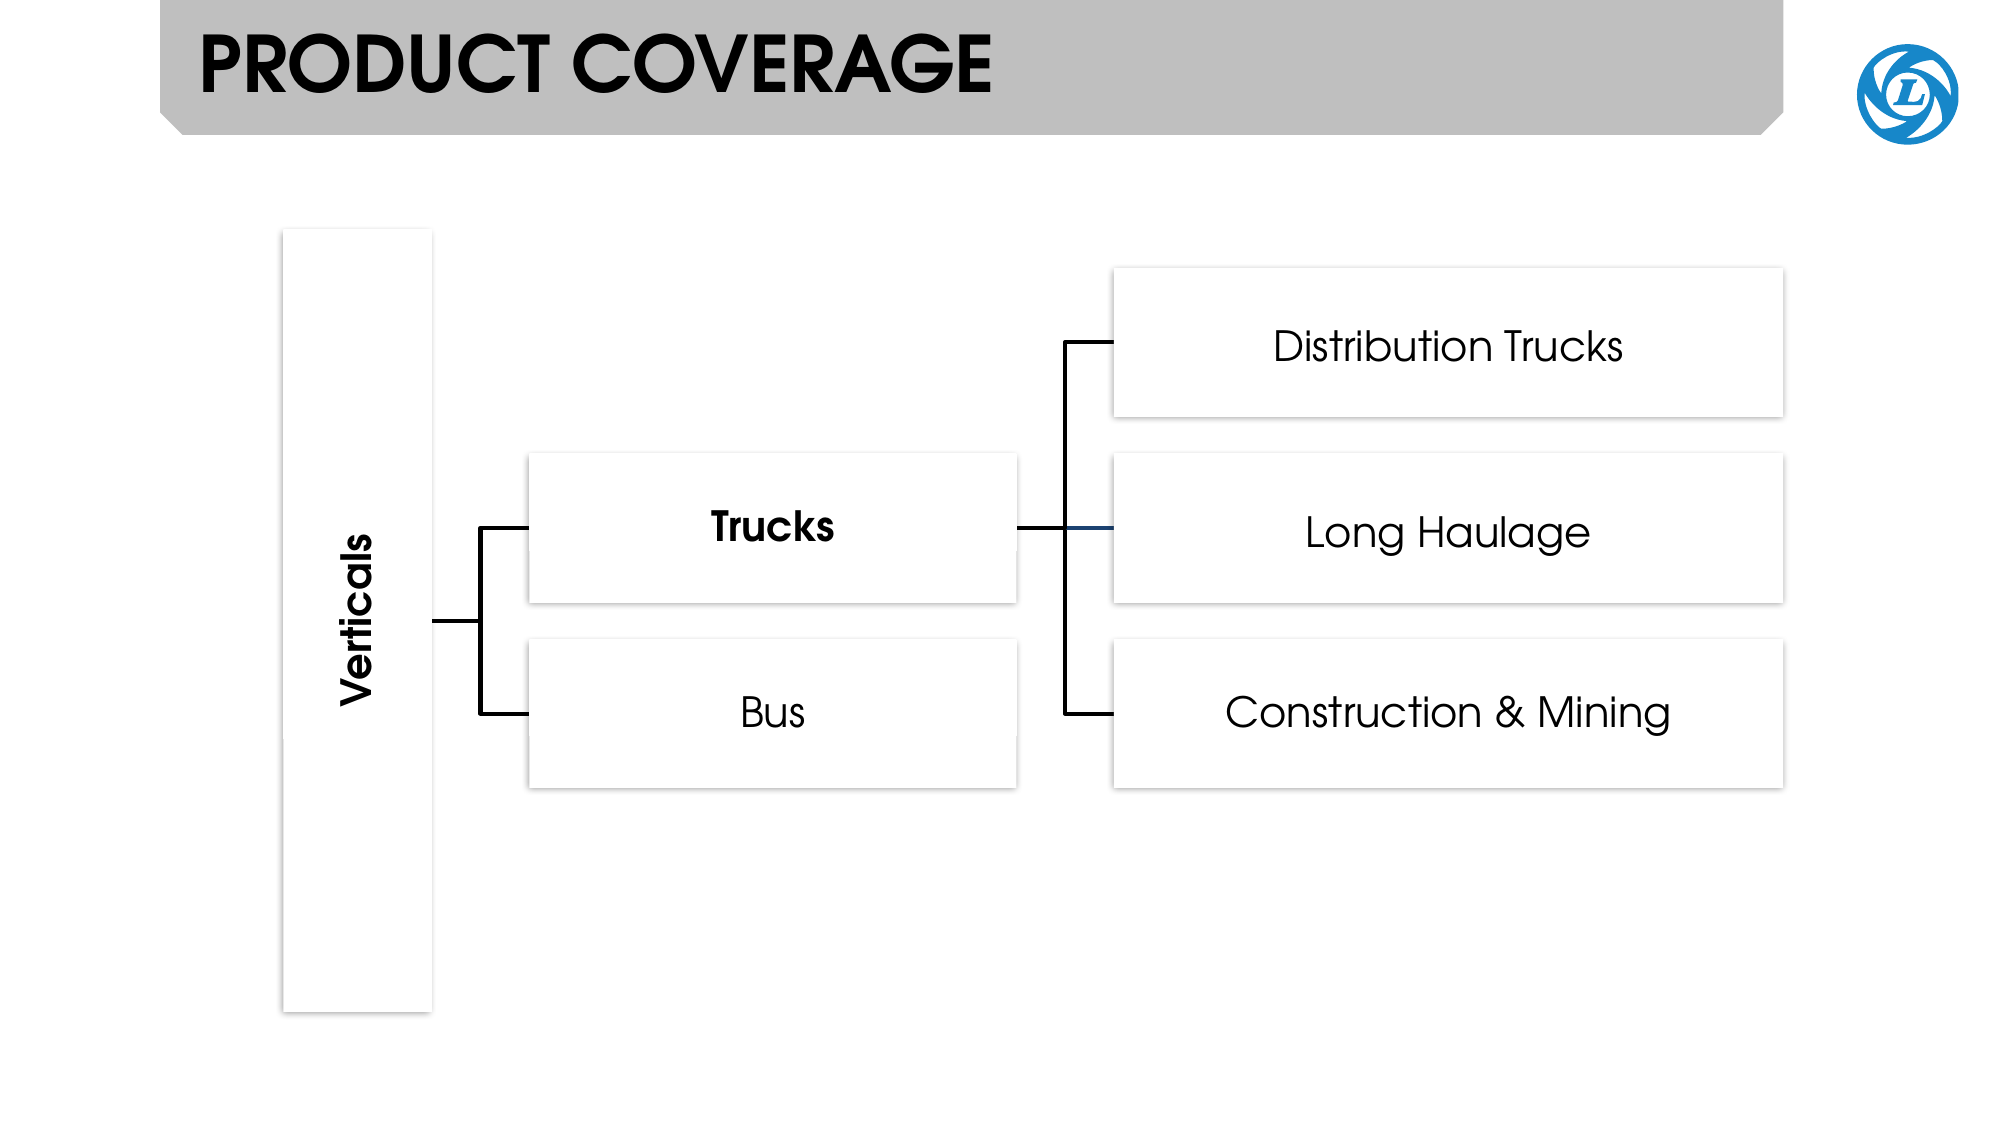

PRODUCT COVERAGE

Verticals
Trucks

Distribution Trucks

Long Haulage

Construction & Mining
Bus